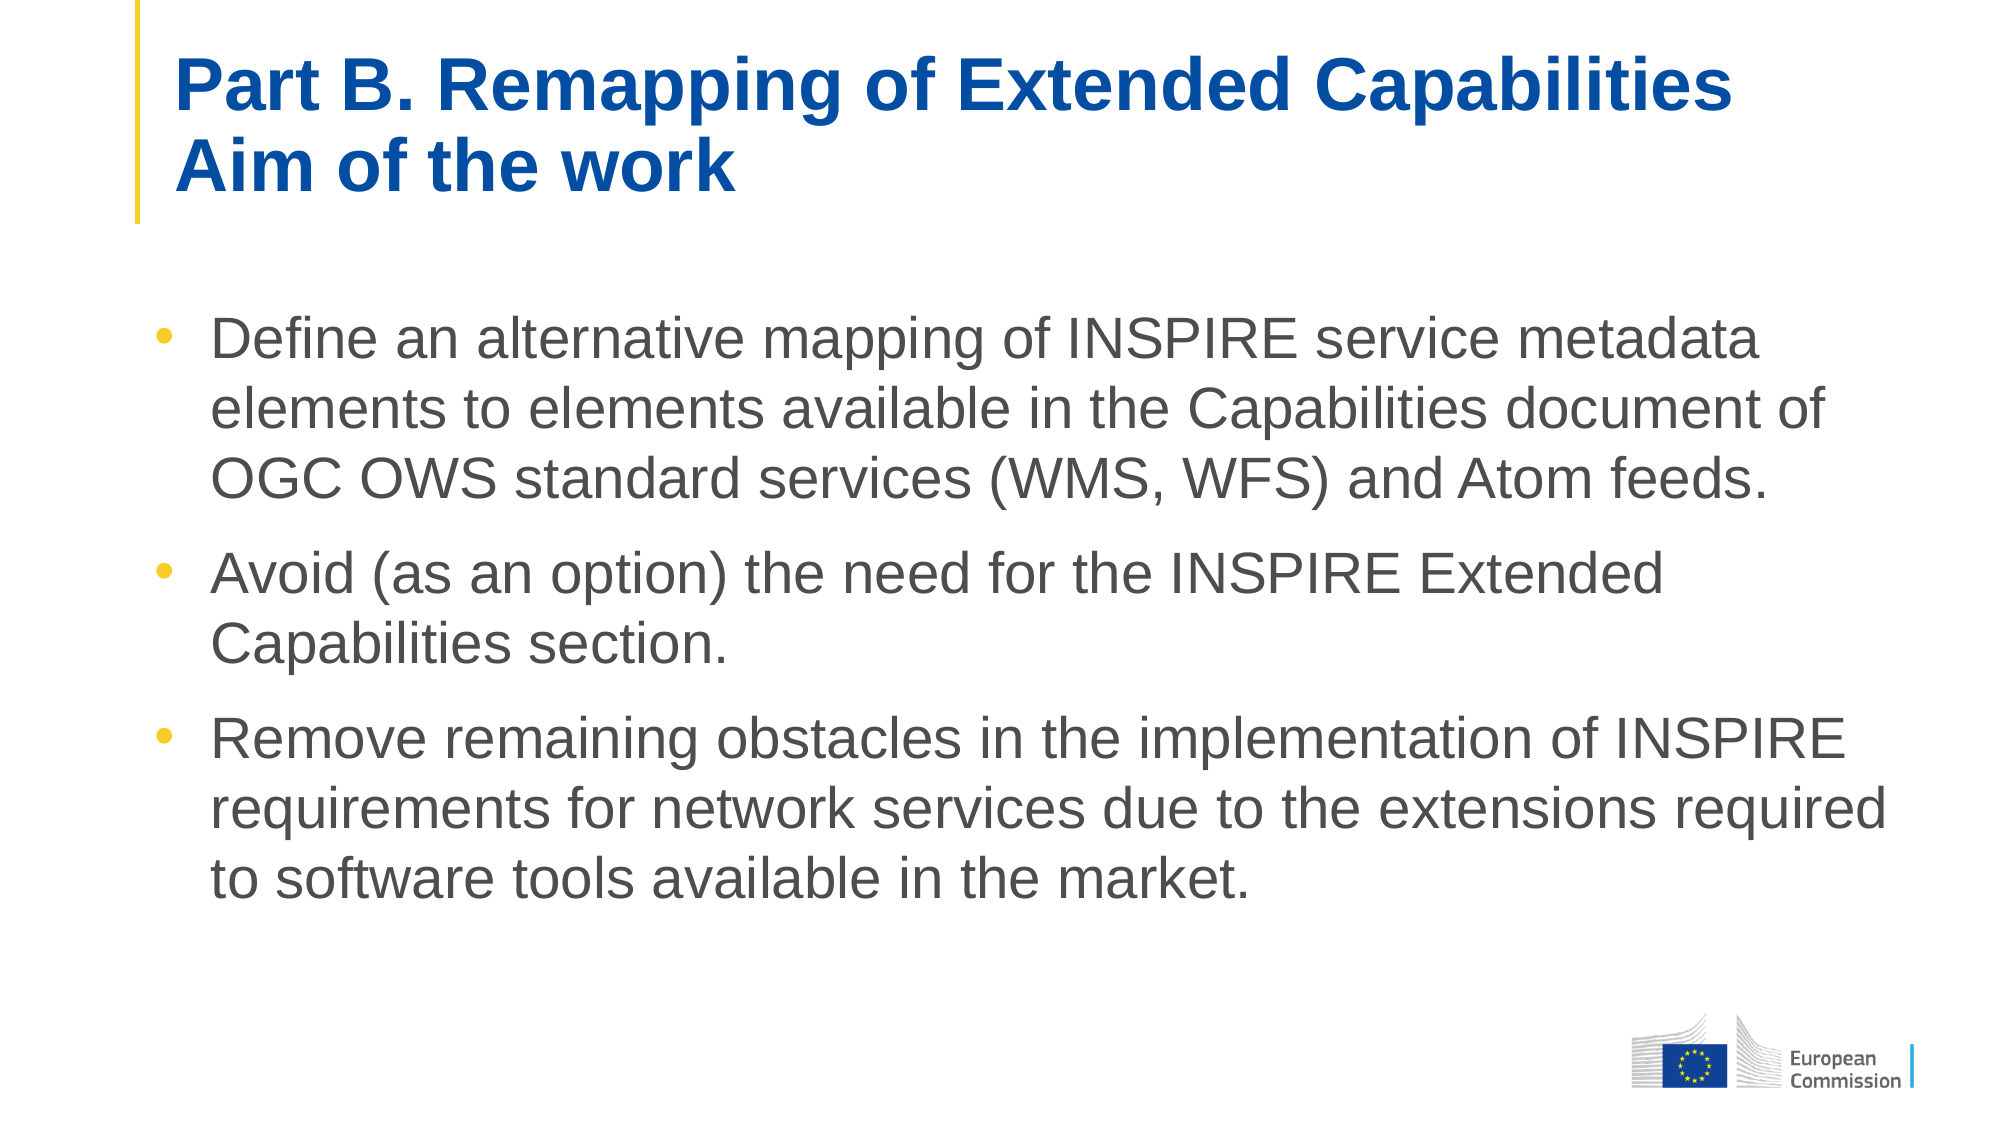

# Part B. Remapping of Extended Capabilities Aim of the work
Define an alternative mapping of INSPIRE service metadata elements to elements available in the Capabilities document of OGC OWS standard services (WMS, WFS) and Atom feeds.
Avoid (as an option) the need for the INSPIRE Extended Capabilities section.
Remove remaining obstacles in the implementation of INSPIRE requirements for network services due to the extensions required to software tools available in the market.